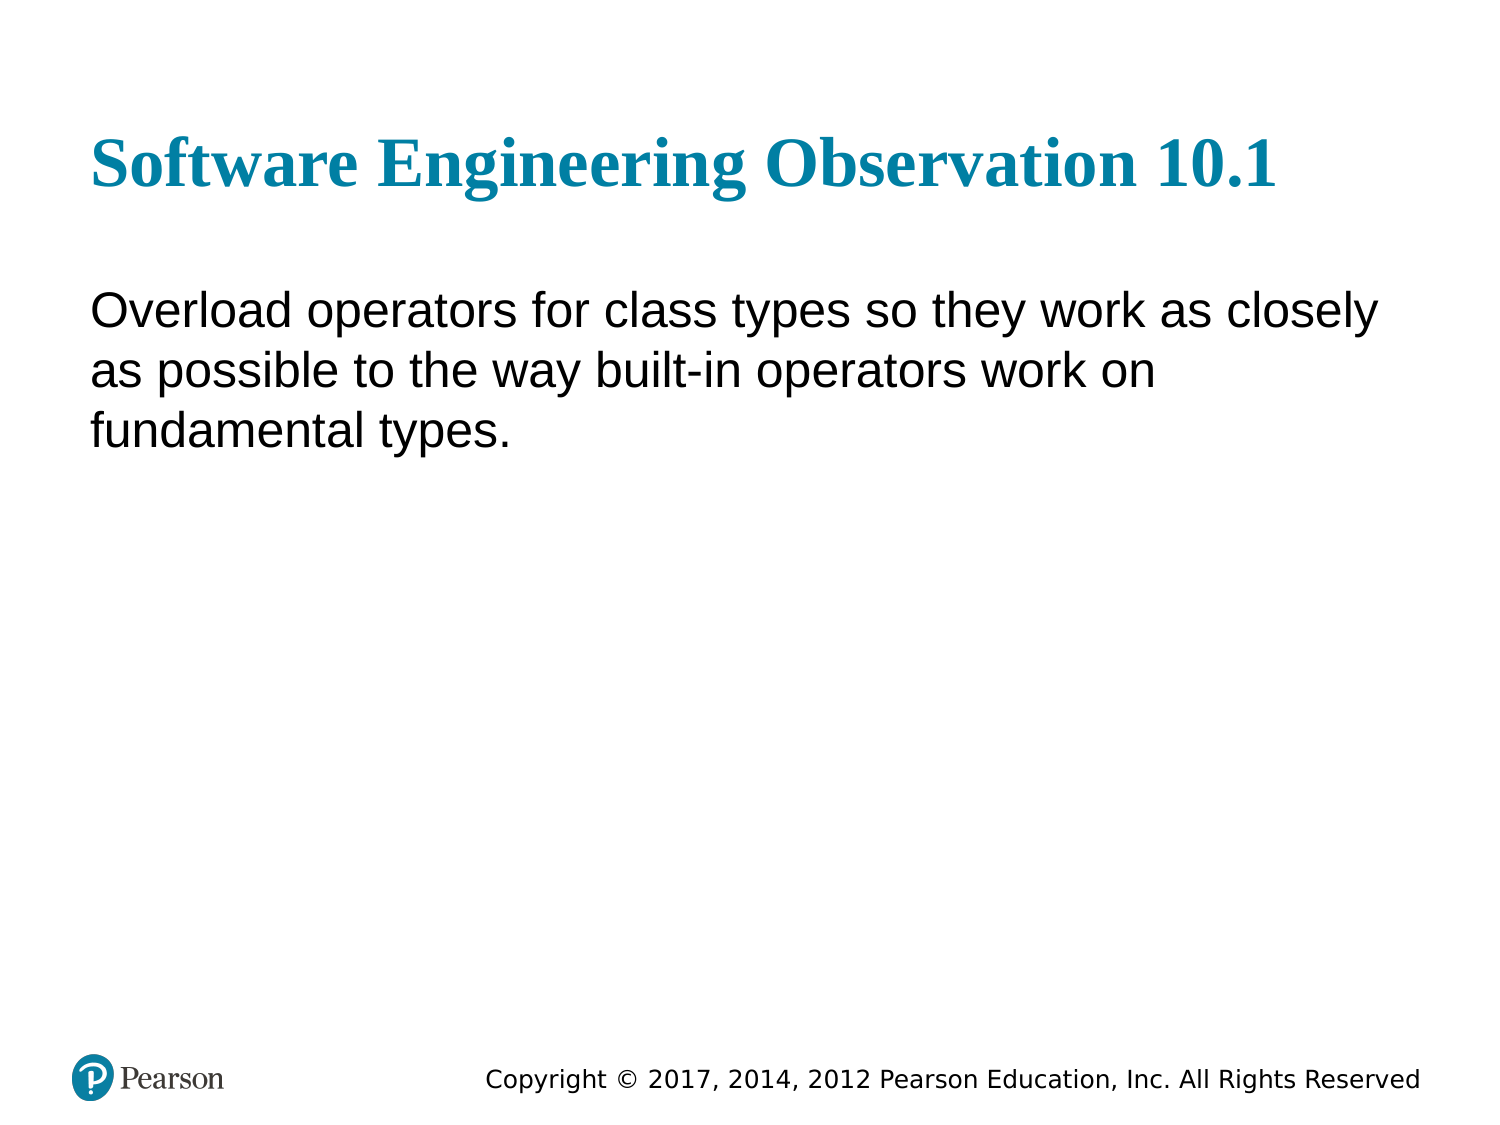

# Software Engineering Observation 10.1
Overload operators for class types so they work as closely as possible to the way built-in operators work on fundamental types.